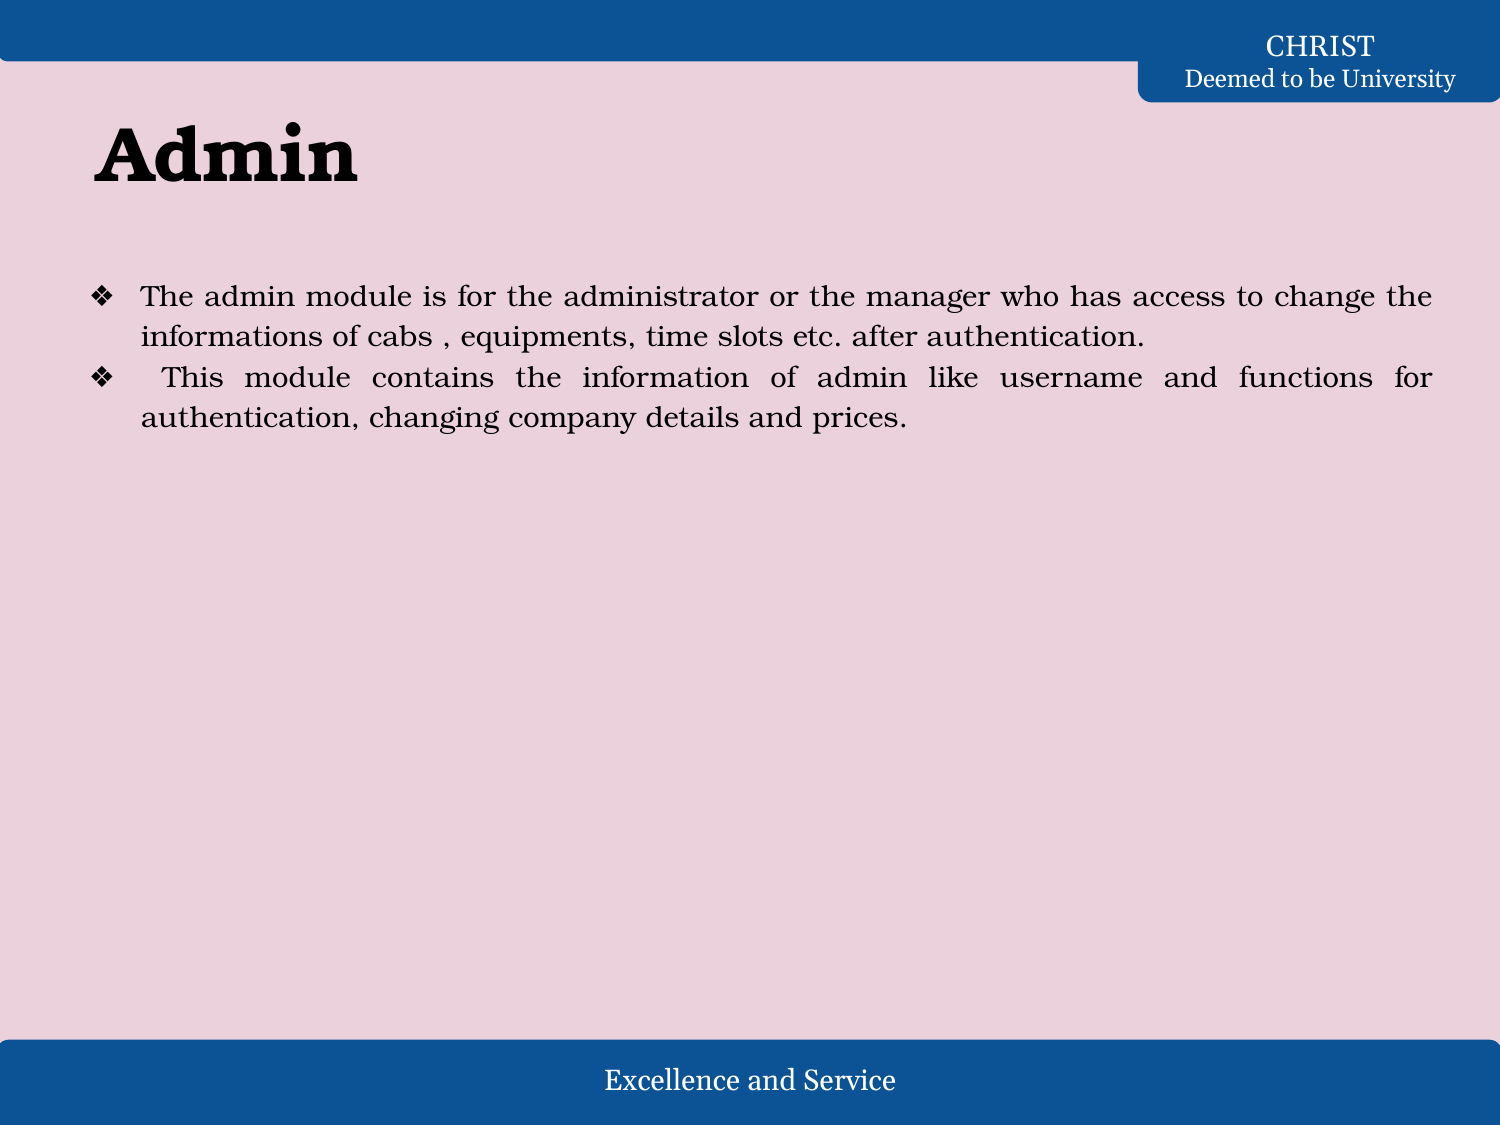

Admin

The admin module is for the administrator or the manager who has access to change the informations of cabs , equipments, time slots etc. after authentication.
 This module contains the information of admin like username and functions for authentication, changing company details and prices.